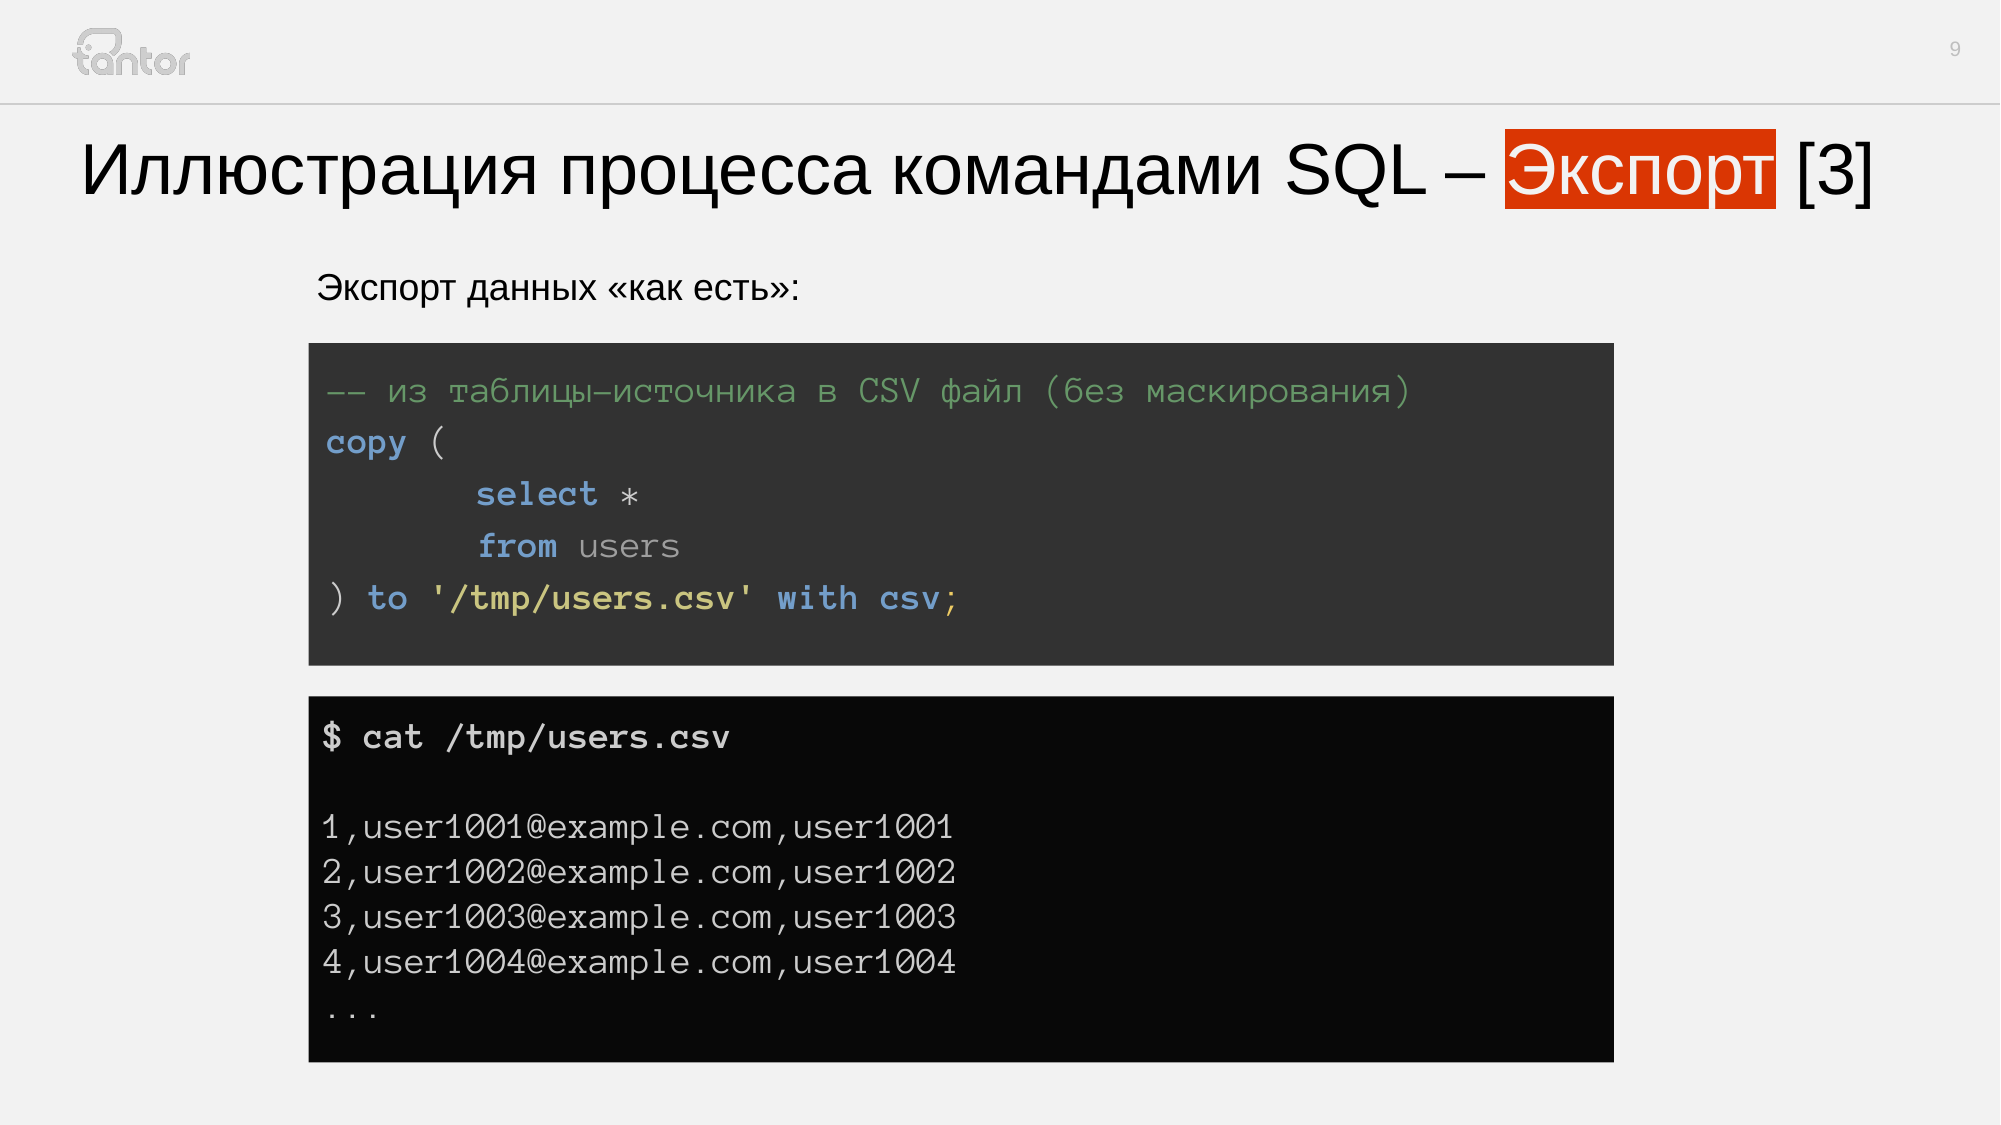

# Иллюстрация процесса командами SQL – Экспорт [3]
Экспорт данных «как есть»:

-- из таблицы-источника в CSV файл (без маскирования)
copy (
	select *
	from users
) to '/tmp/users.csv' with csv;
$ cat /tmp/users.csv

1,user1001@example.com,user1001
2,user1002@example.com,user1002
3,user1003@example.com,user1003
4,user1004@example.com,user1004
...